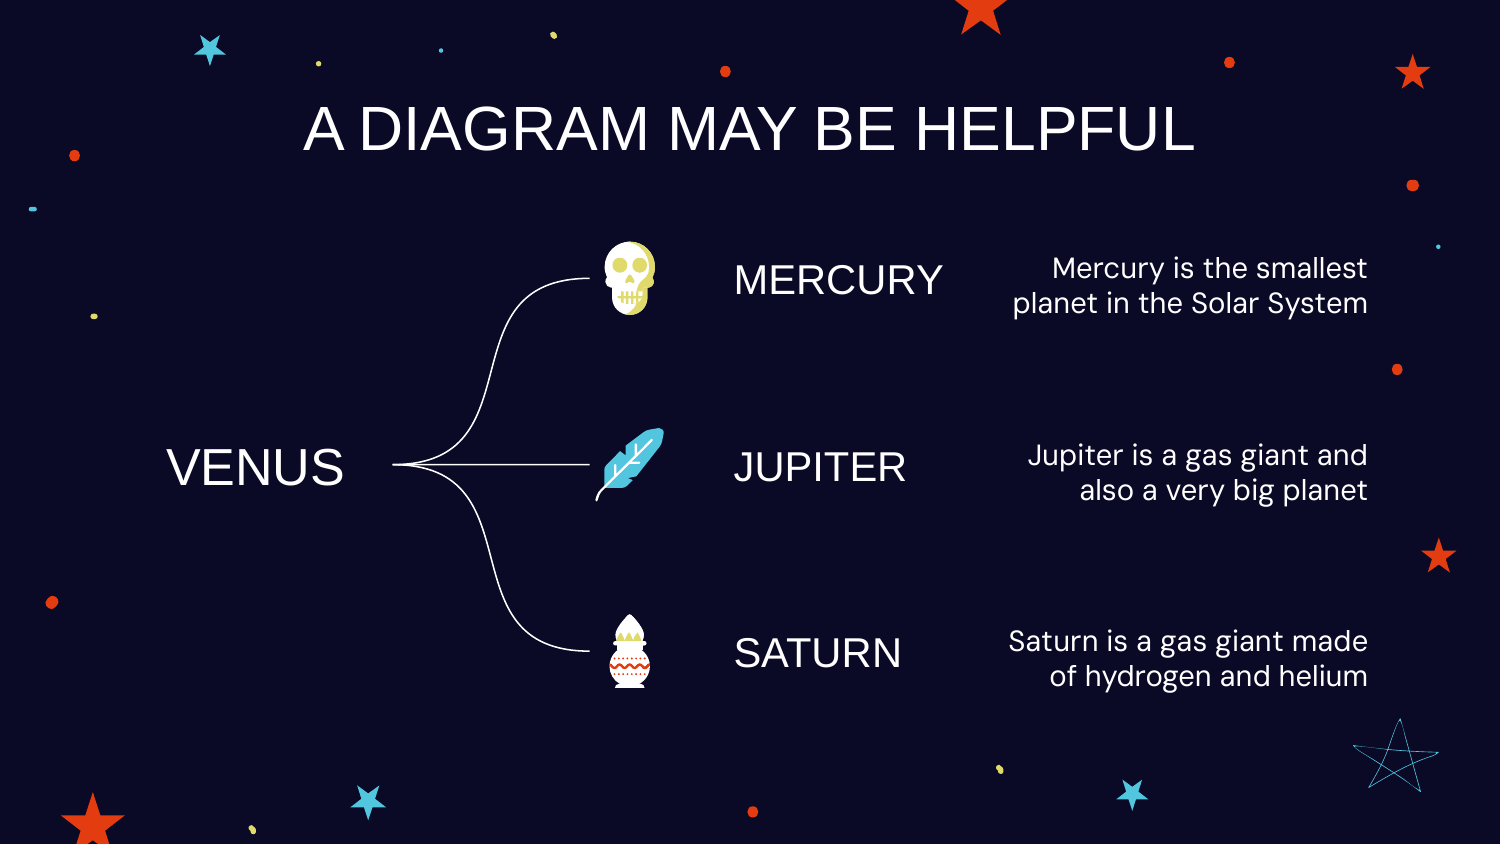

# A DIAGRAM MAY BE HELPFUL
Mercury is the smallest planet in the Solar System

MERCURY
VENUS
Jupiter is a gas giant and also a very big planet

JUPITER
Saturn is a gas giant made of hydrogen and helium

SATURN